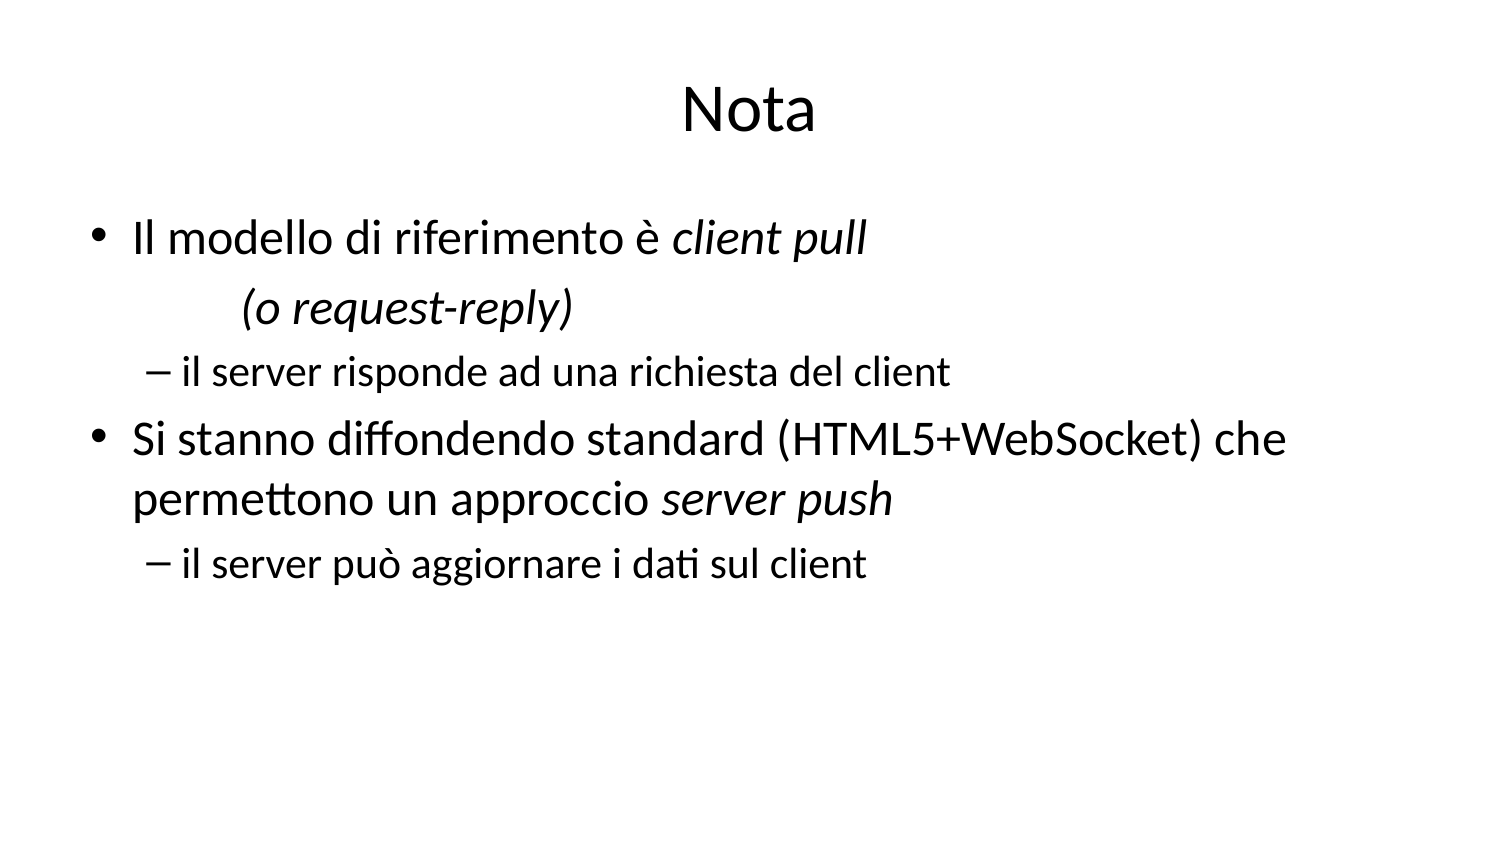

# Nota
Il modello di riferimento è client pull
	(o request-reply)
il server risponde ad una richiesta del client
Si stanno diffondendo standard (HTML5+WebSocket) che permettono un approccio server push
il server può aggiornare i dati sul client